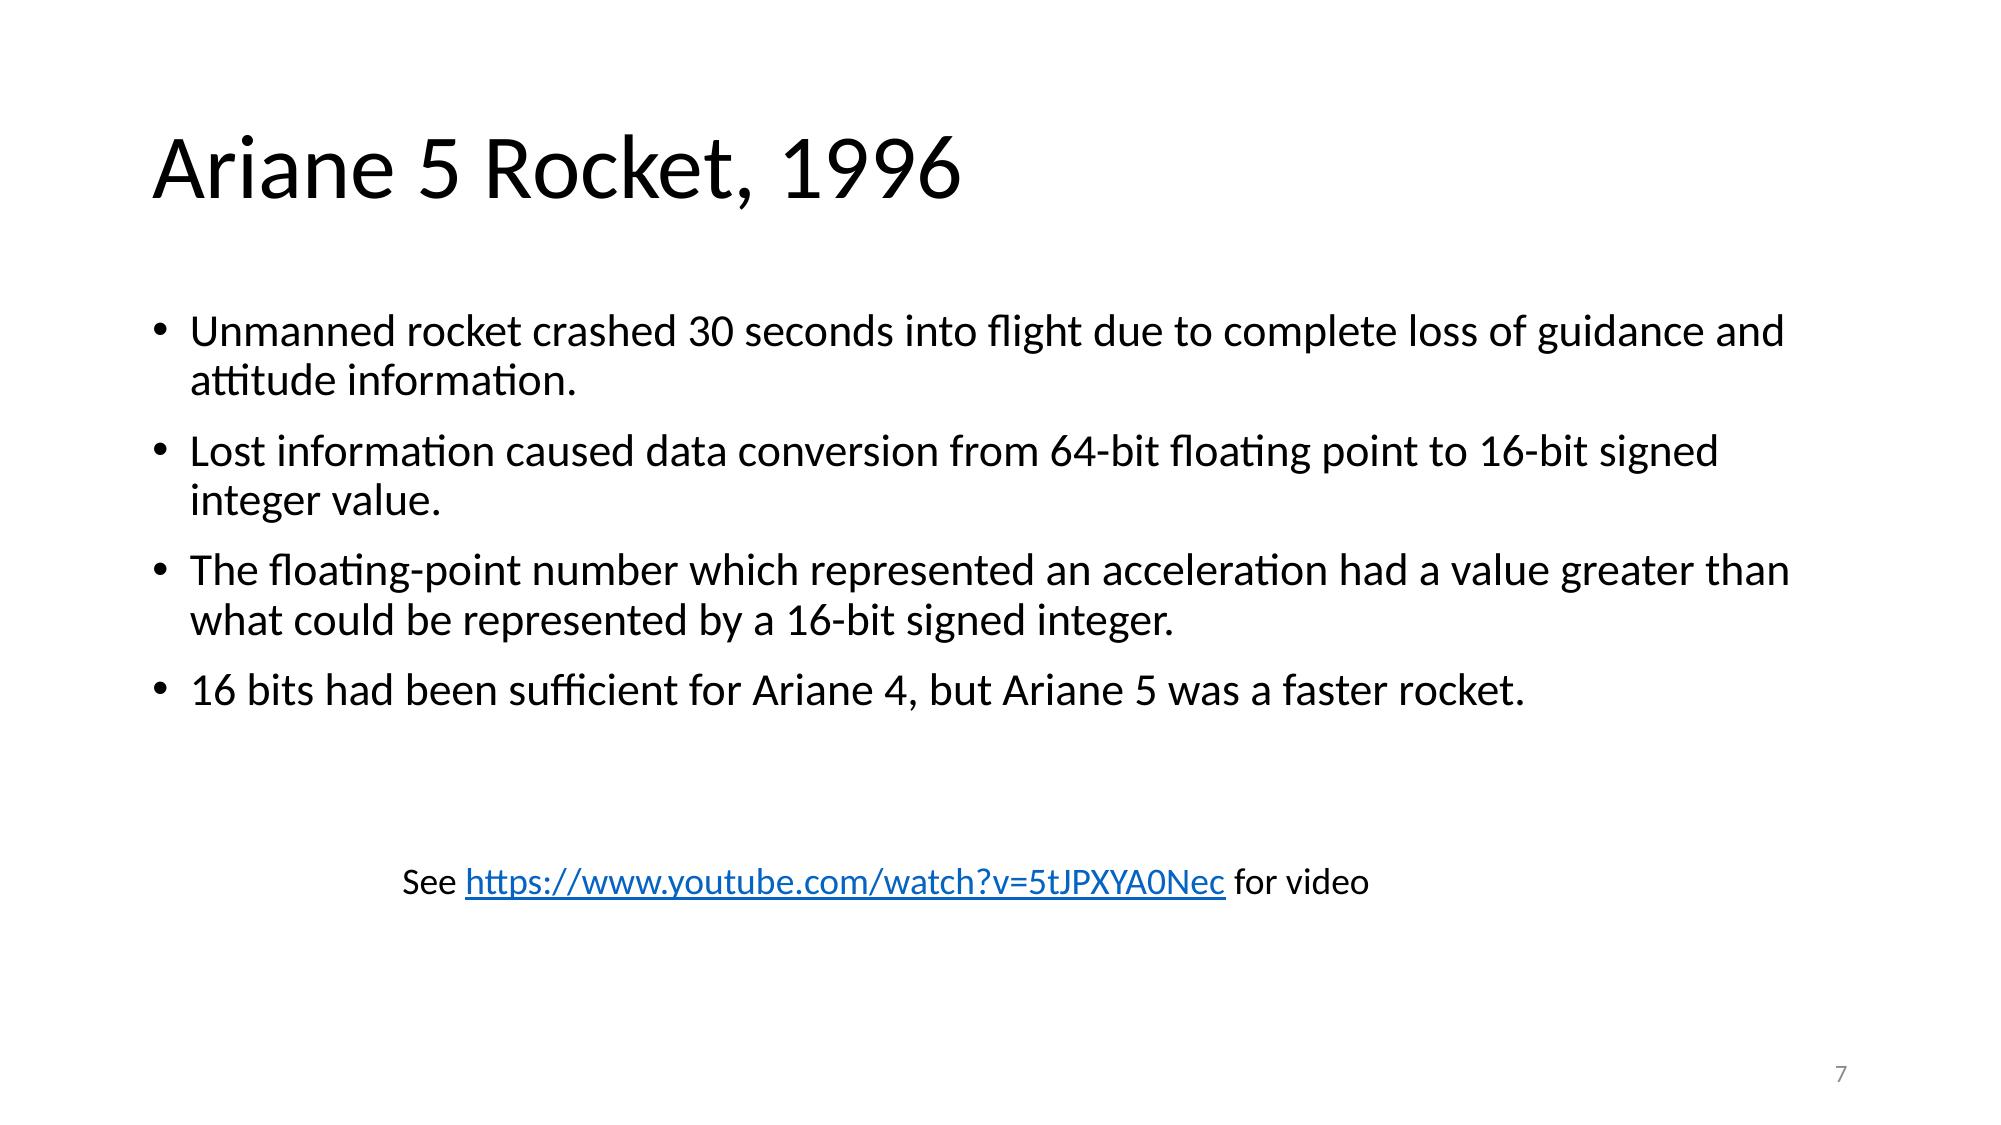

# Ariane 5 Rocket, 1996
Unmanned rocket crashed 30 seconds into flight due to complete loss of guidance and attitude information.
Lost information caused data conversion from 64-bit floating point to 16-bit signed integer value.
The floating-point number which represented an acceleration had a value greater than what could be represented by a 16-bit signed integer.
16 bits had been sufficient for Ariane 4, but Ariane 5 was a faster rocket.

See https://www.youtube.com/watch?v=5tJPXYA0Nec for video
7